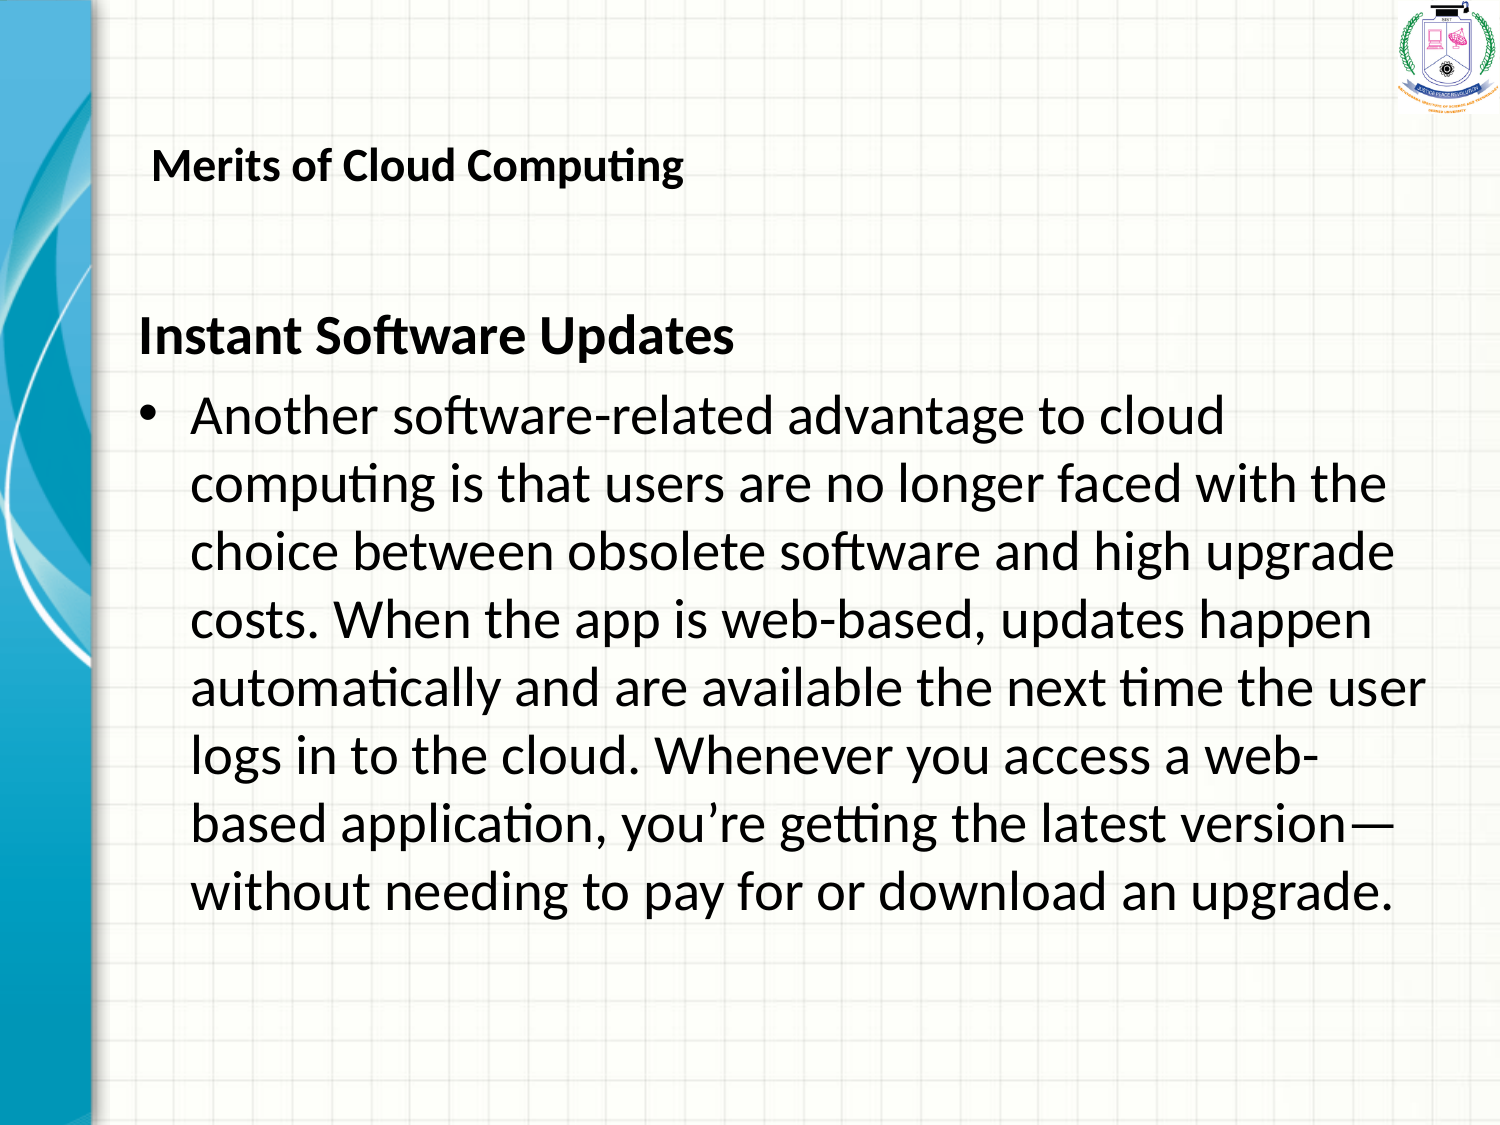

# Merits of Cloud Computing
Instant Software Updates
Another software-related advantage to cloud computing is that users are no longer faced with the choice between obsolete software and high upgrade costs. When the app is web-based, updates happen automatically and are available the next time the user logs in to the cloud. Whenever you access a web-based application, you’re getting the latest version—without needing to pay for or download an upgrade.